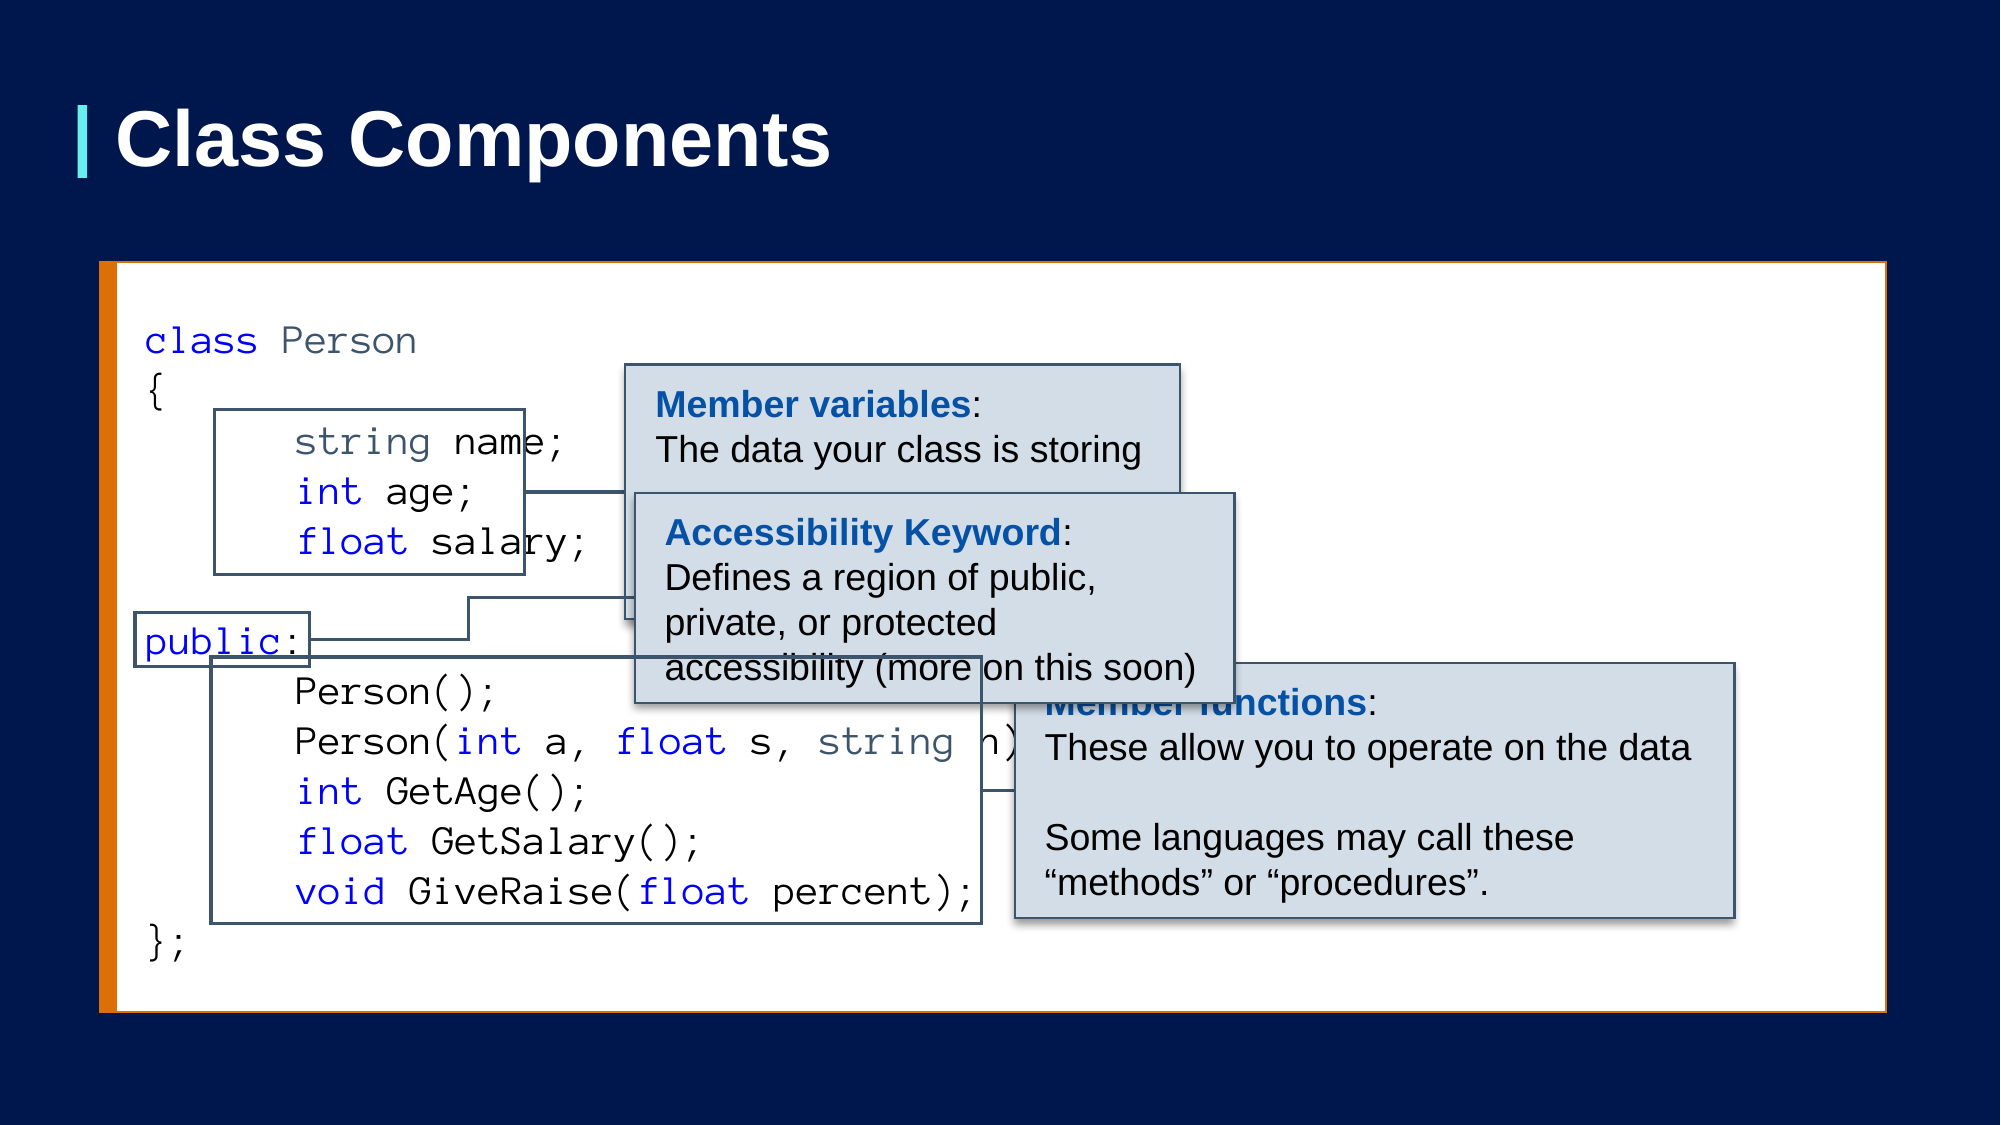

# Class Components

class Person
{
	string name;
	int age;
	float salary;

public:
	Person();
	Person(int a, float s, string n);
	int GetAge();
	float GetSalary();
	void GiveRaise(float percent);
};
Member variables:
The data your class is storing

Some languages may call these “fields” or “properties”.

Accessibility Keyword:
Defines a region of public, private, or protected accessibility (more on this soon)

Member functions:
These allow you to operate on the data

Some languages may call these “methods” or “procedures”.